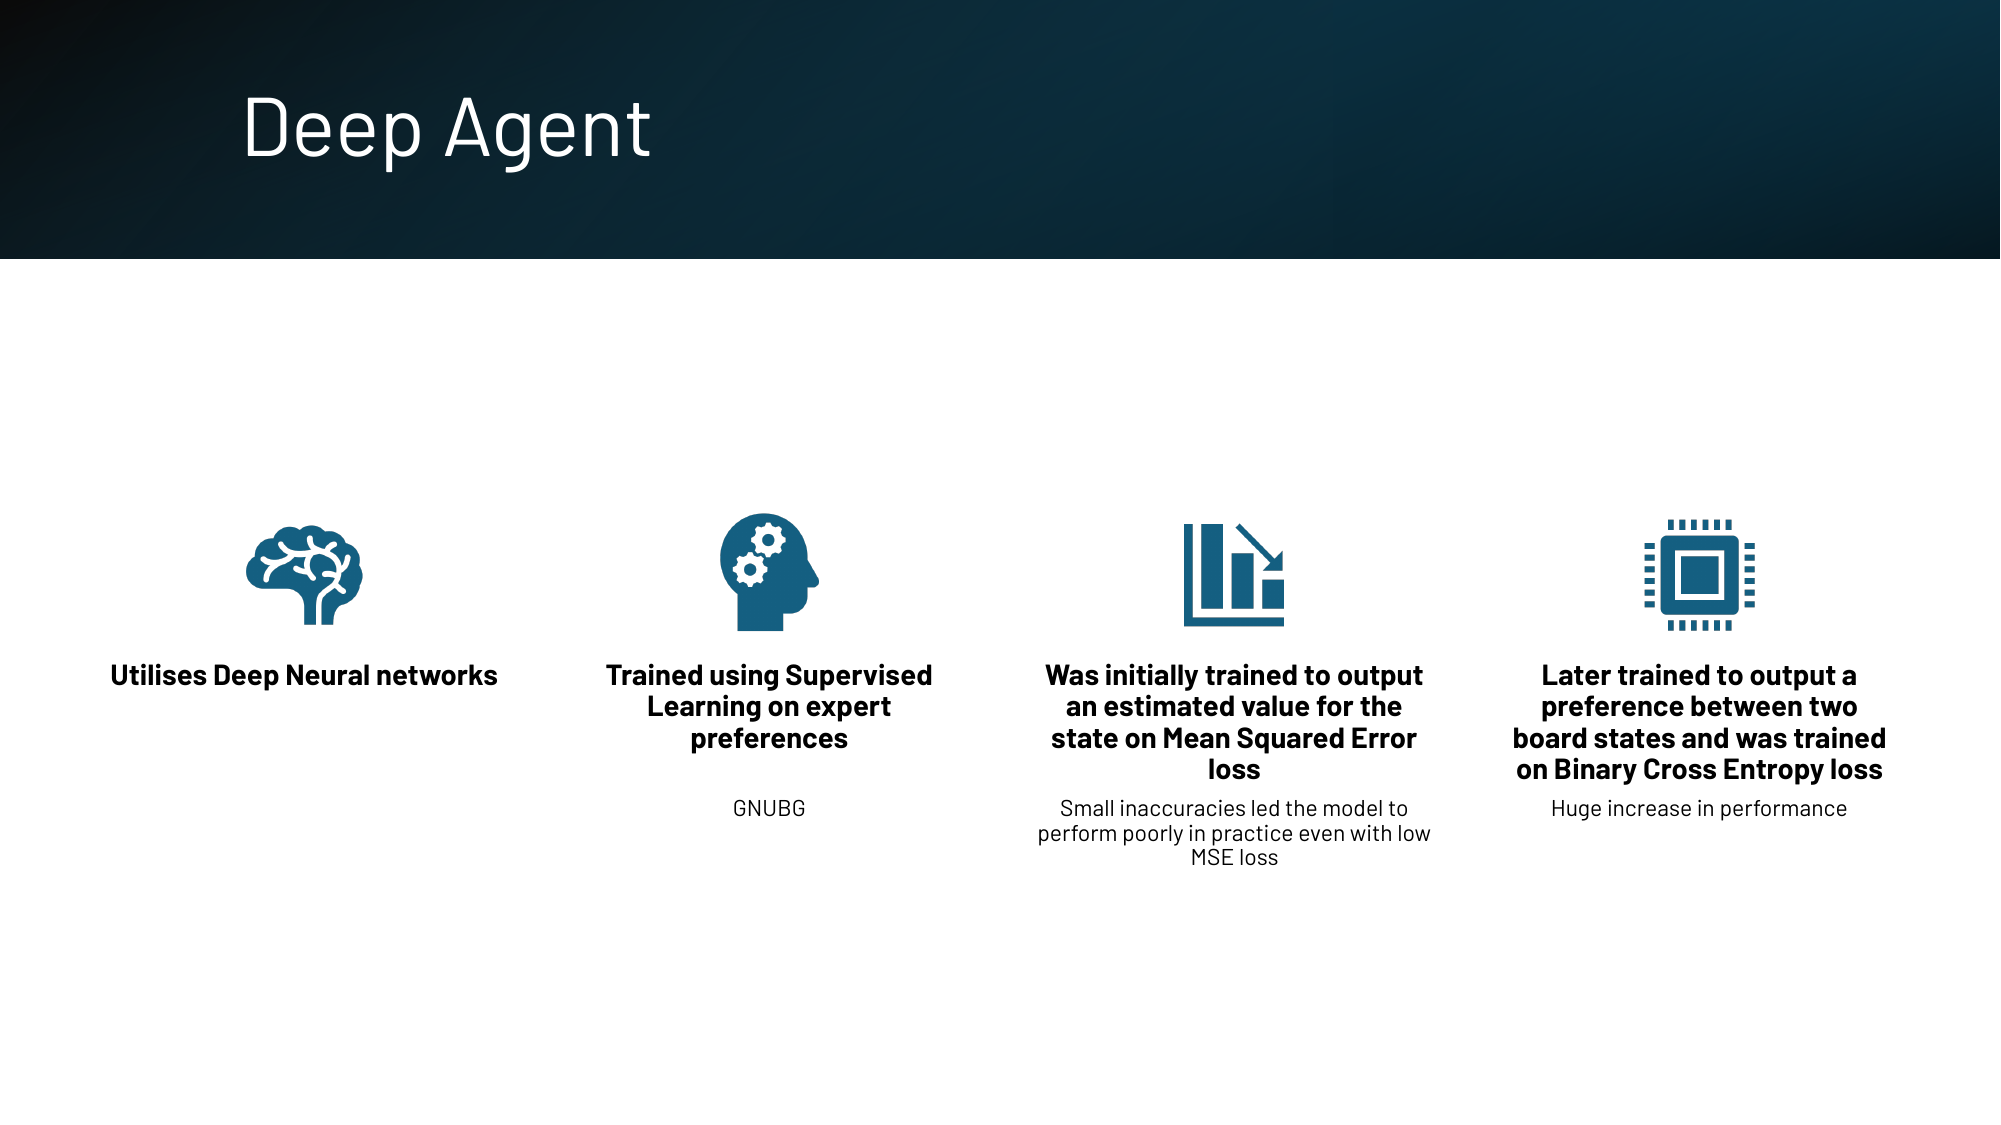

# Deep Agent
Utilises Deep Neural networks
Trained using Supervised Learning on expert preferences
GNUBG
Was initially trained to output an estimated value for the state on Mean Squared Error loss
Small inaccuracies led the model to perform poorly in practice even with low MSE loss
Later trained to output a preference between two board states and was trained on Binary Cross Entropy loss
Huge increase in performance